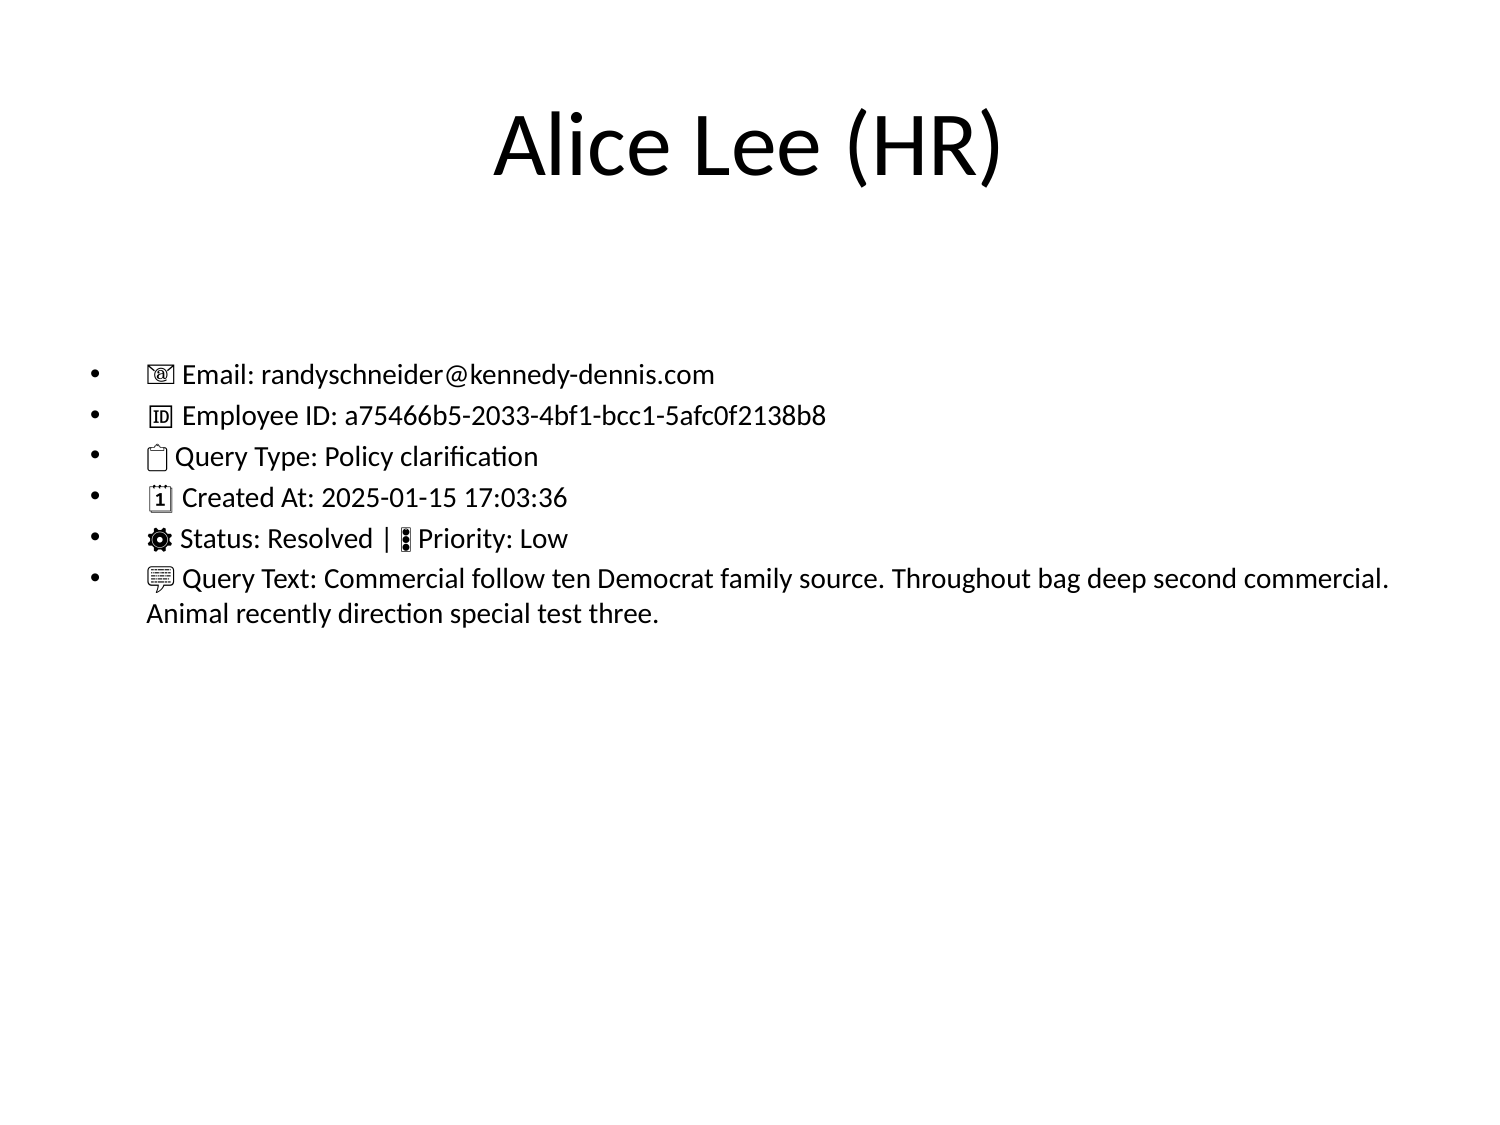

# Alice Lee (HR)

📧 Email: randyschneider@kennedy-dennis.com
🆔 Employee ID: a75466b5-2033-4bf1-bcc1-5afc0f2138b8
📋 Query Type: Policy clarification
🗓 Created At: 2025-01-15 17:03:36
⚙ Status: Resolved | 🚦 Priority: Low
💬 Query Text: Commercial follow ten Democrat family source. Throughout bag deep second commercial. Animal recently direction special test three.